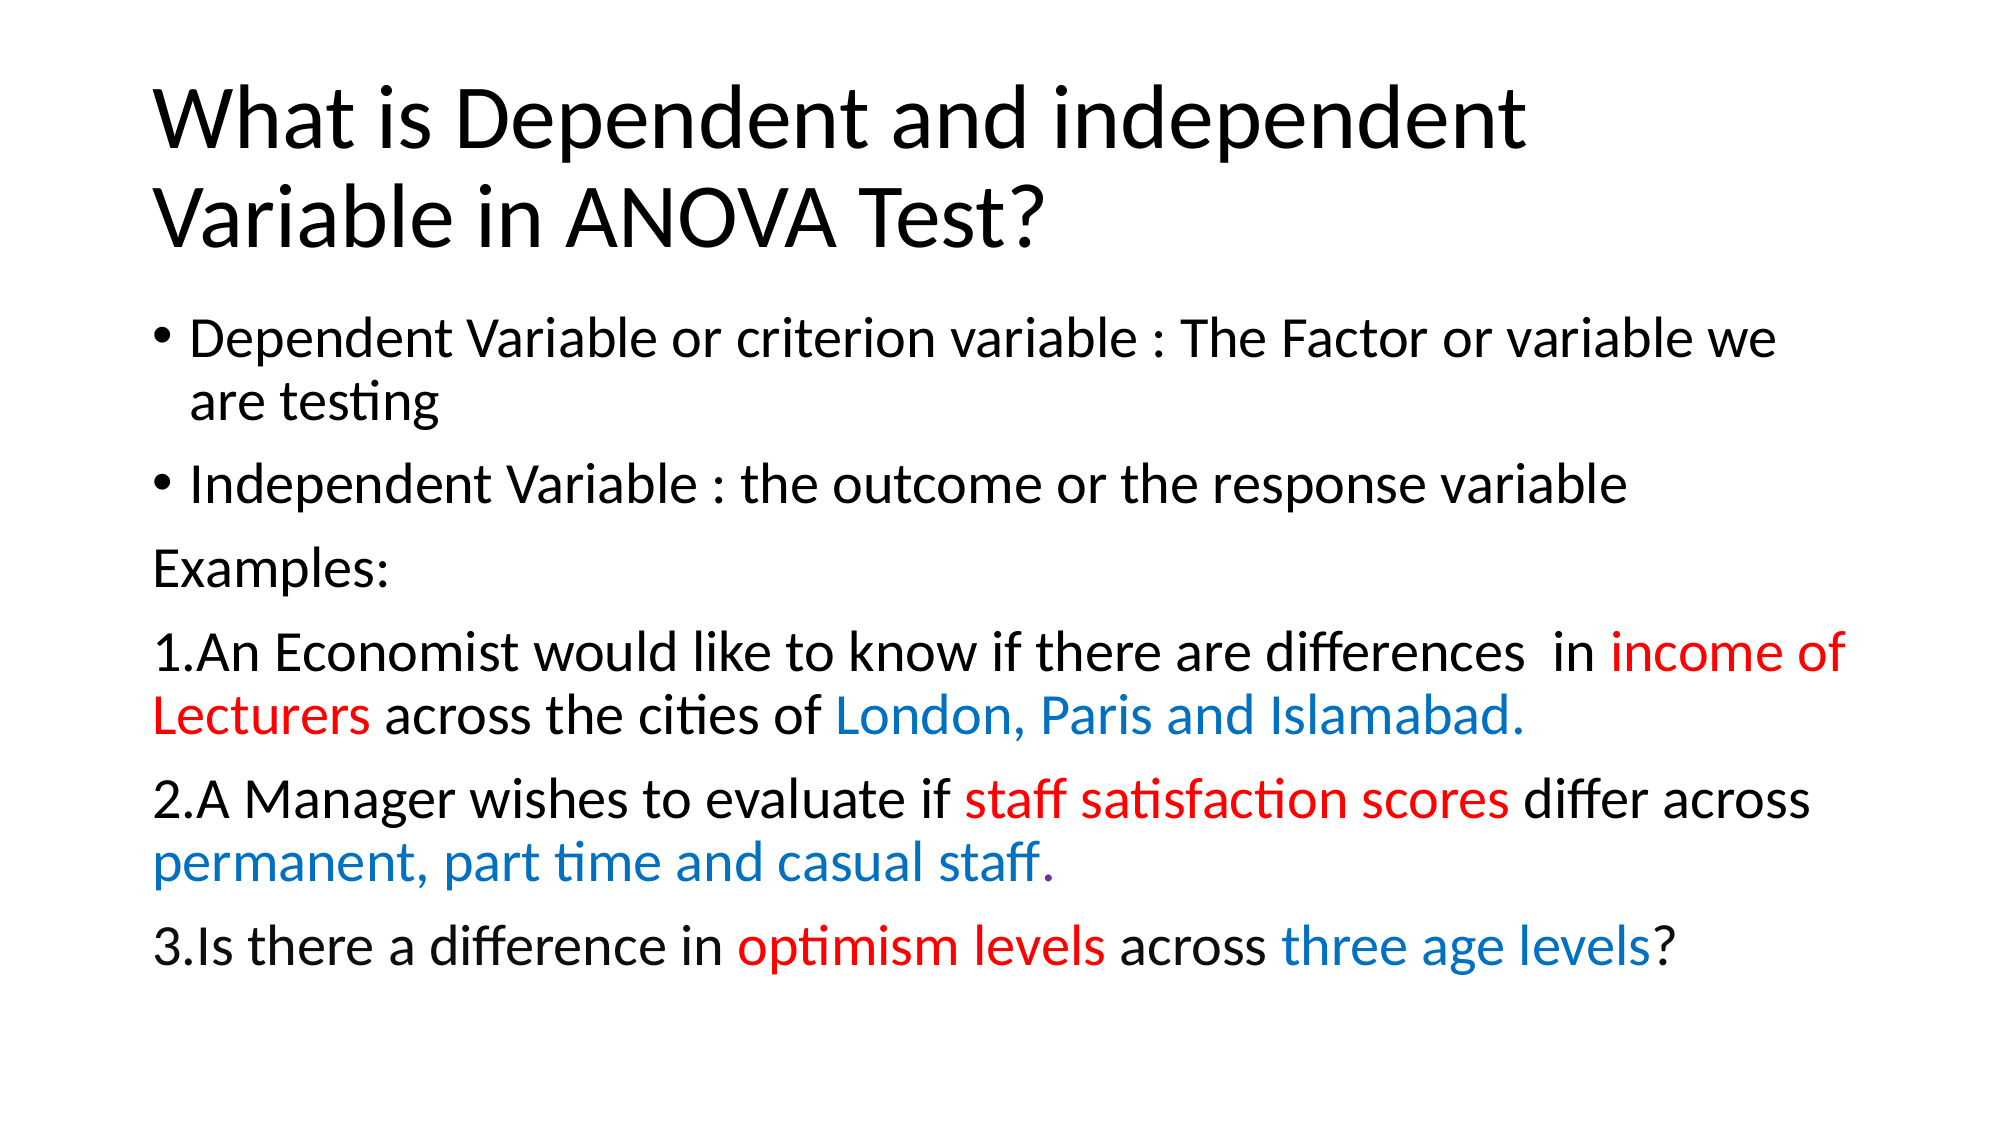

# What is Dependent and independent Variable in ANOVA Test?
Dependent Variable or criterion variable : The Factor or variable we are testing
Independent Variable : the outcome or the response variable
Examples:
1.An Economist would like to know if there are differences  in income of Lecturers across the cities of London, Paris and Islamabad.
2.A Manager wishes to evaluate if staff satisfaction scores differ across permanent, part time and casual staff.
3.Is there a difference in optimism levels across three age levels?